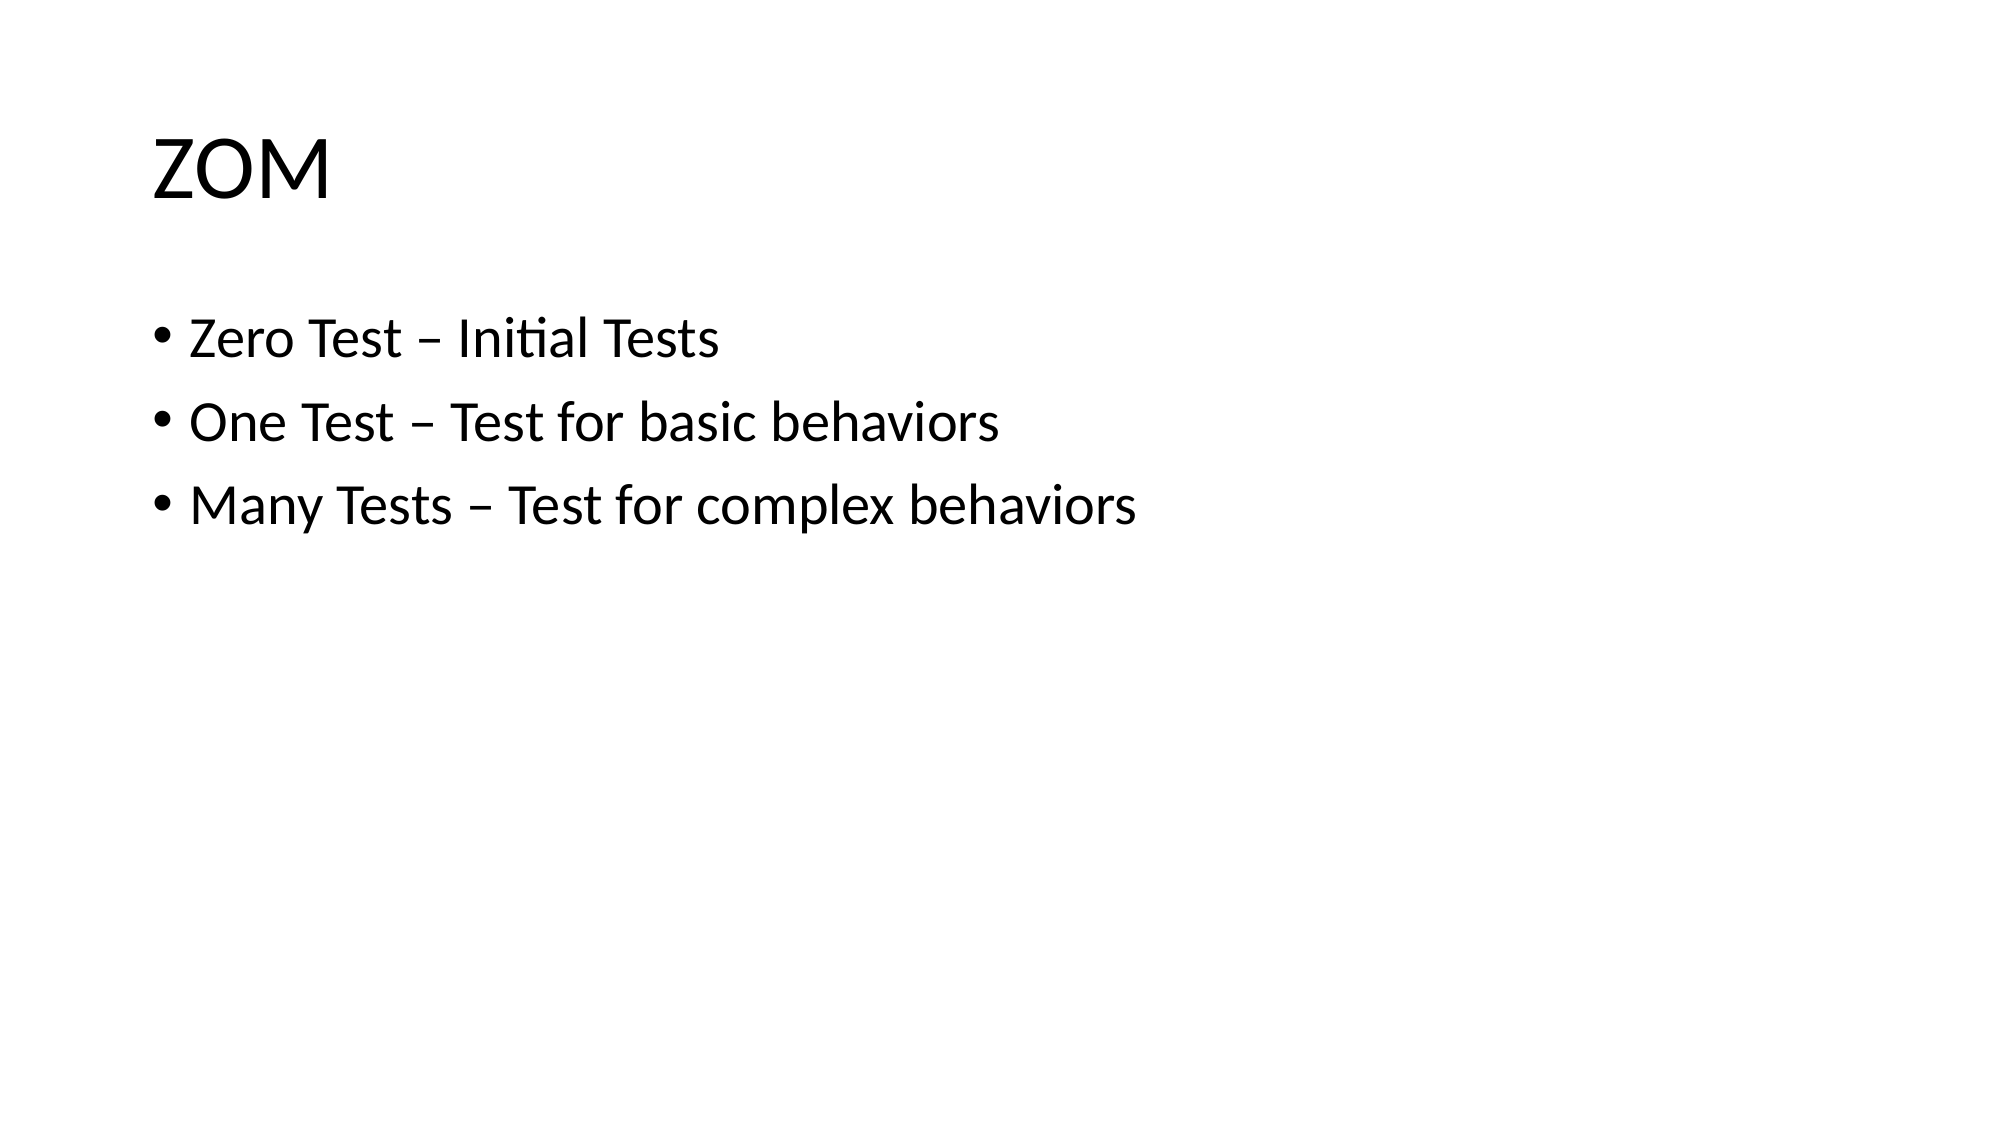

# ZOM
Zero Test – Initial Tests
One Test – Test for basic behaviors
Many Tests – Test for complex behaviors